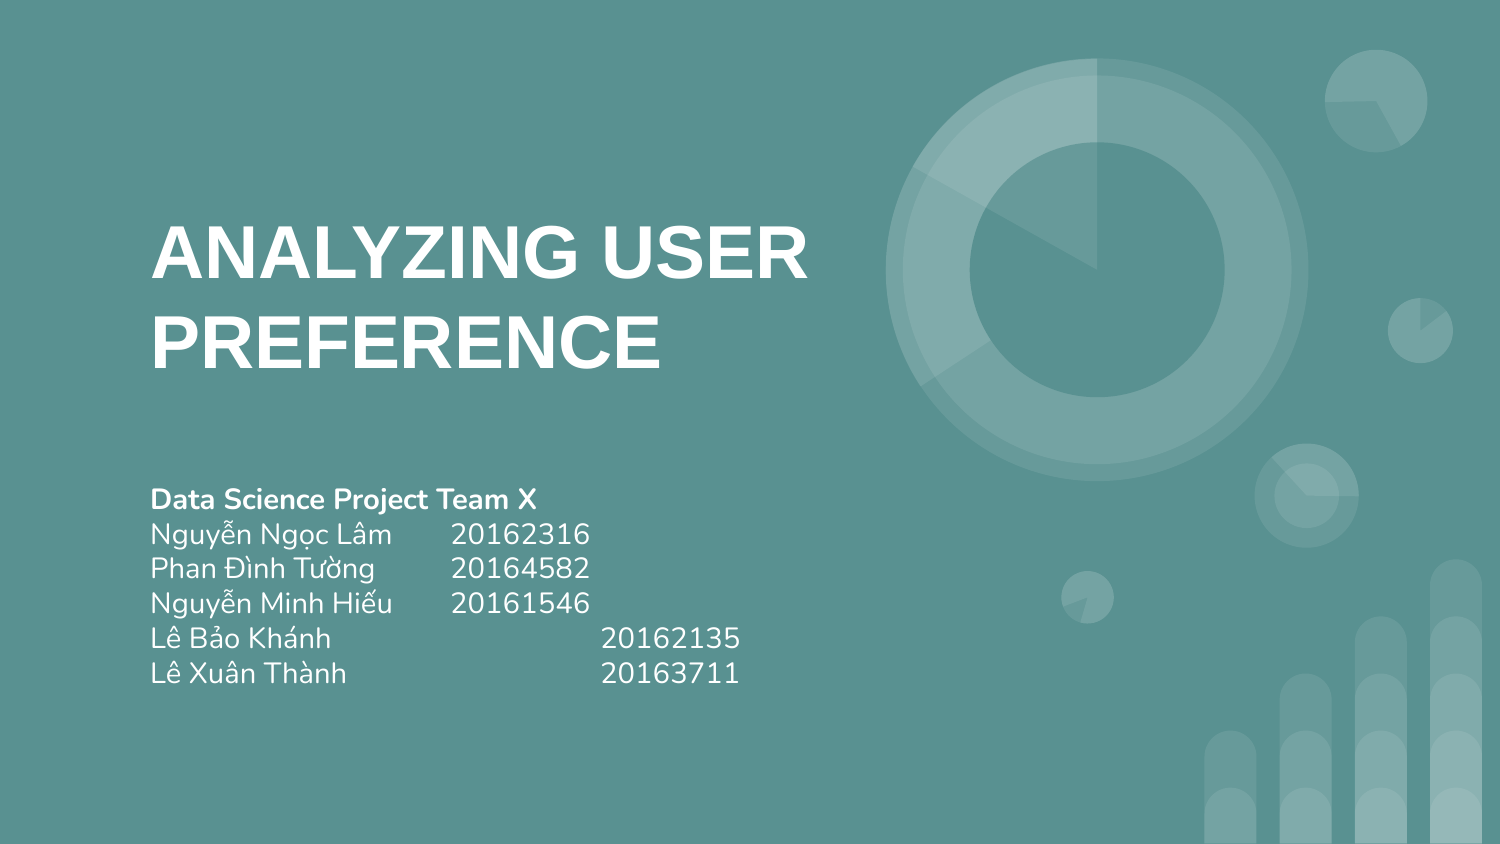

# ANALYZING USER PREFERENCE
Data Science Project Team X
Nguyễn Ngọc Lâm	20162316
Phan Đình Tường	20164582
Nguyễn Minh Hiếu	20161546
Lê Bảo Khánh		20162135
Lê Xuân Thành		20163711